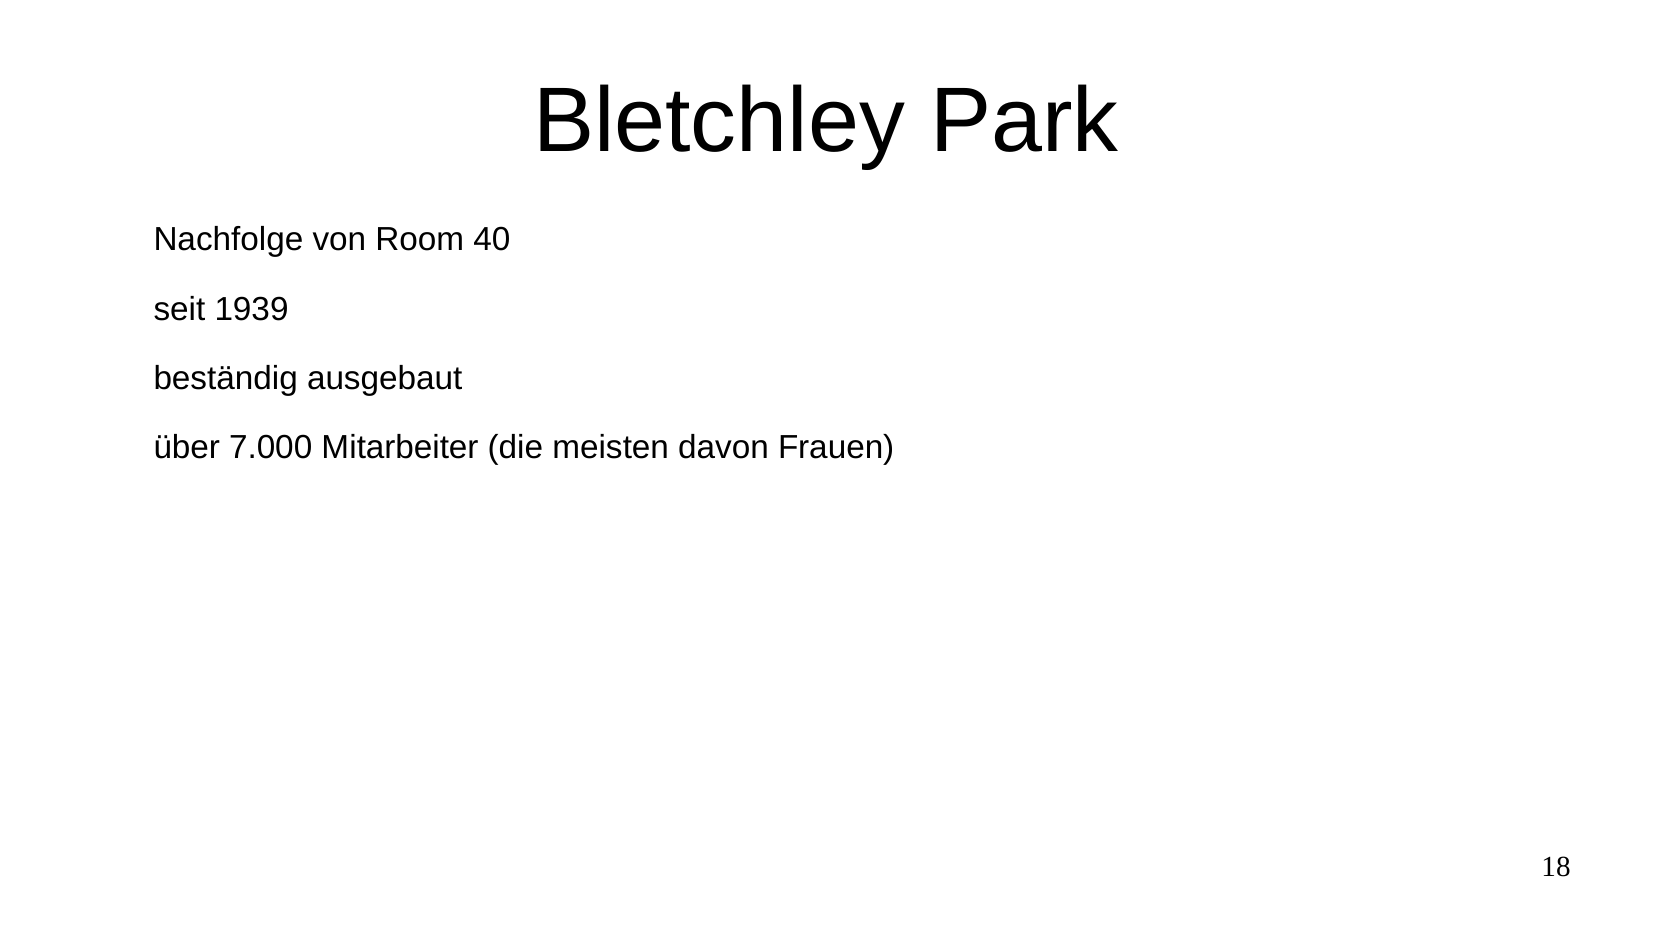

# Bletchley Park
Nachfolge von Room 40
seit 1939
beständig ausgebaut
über 7.000 Mitarbeiter (die meisten davon Frauen)

18